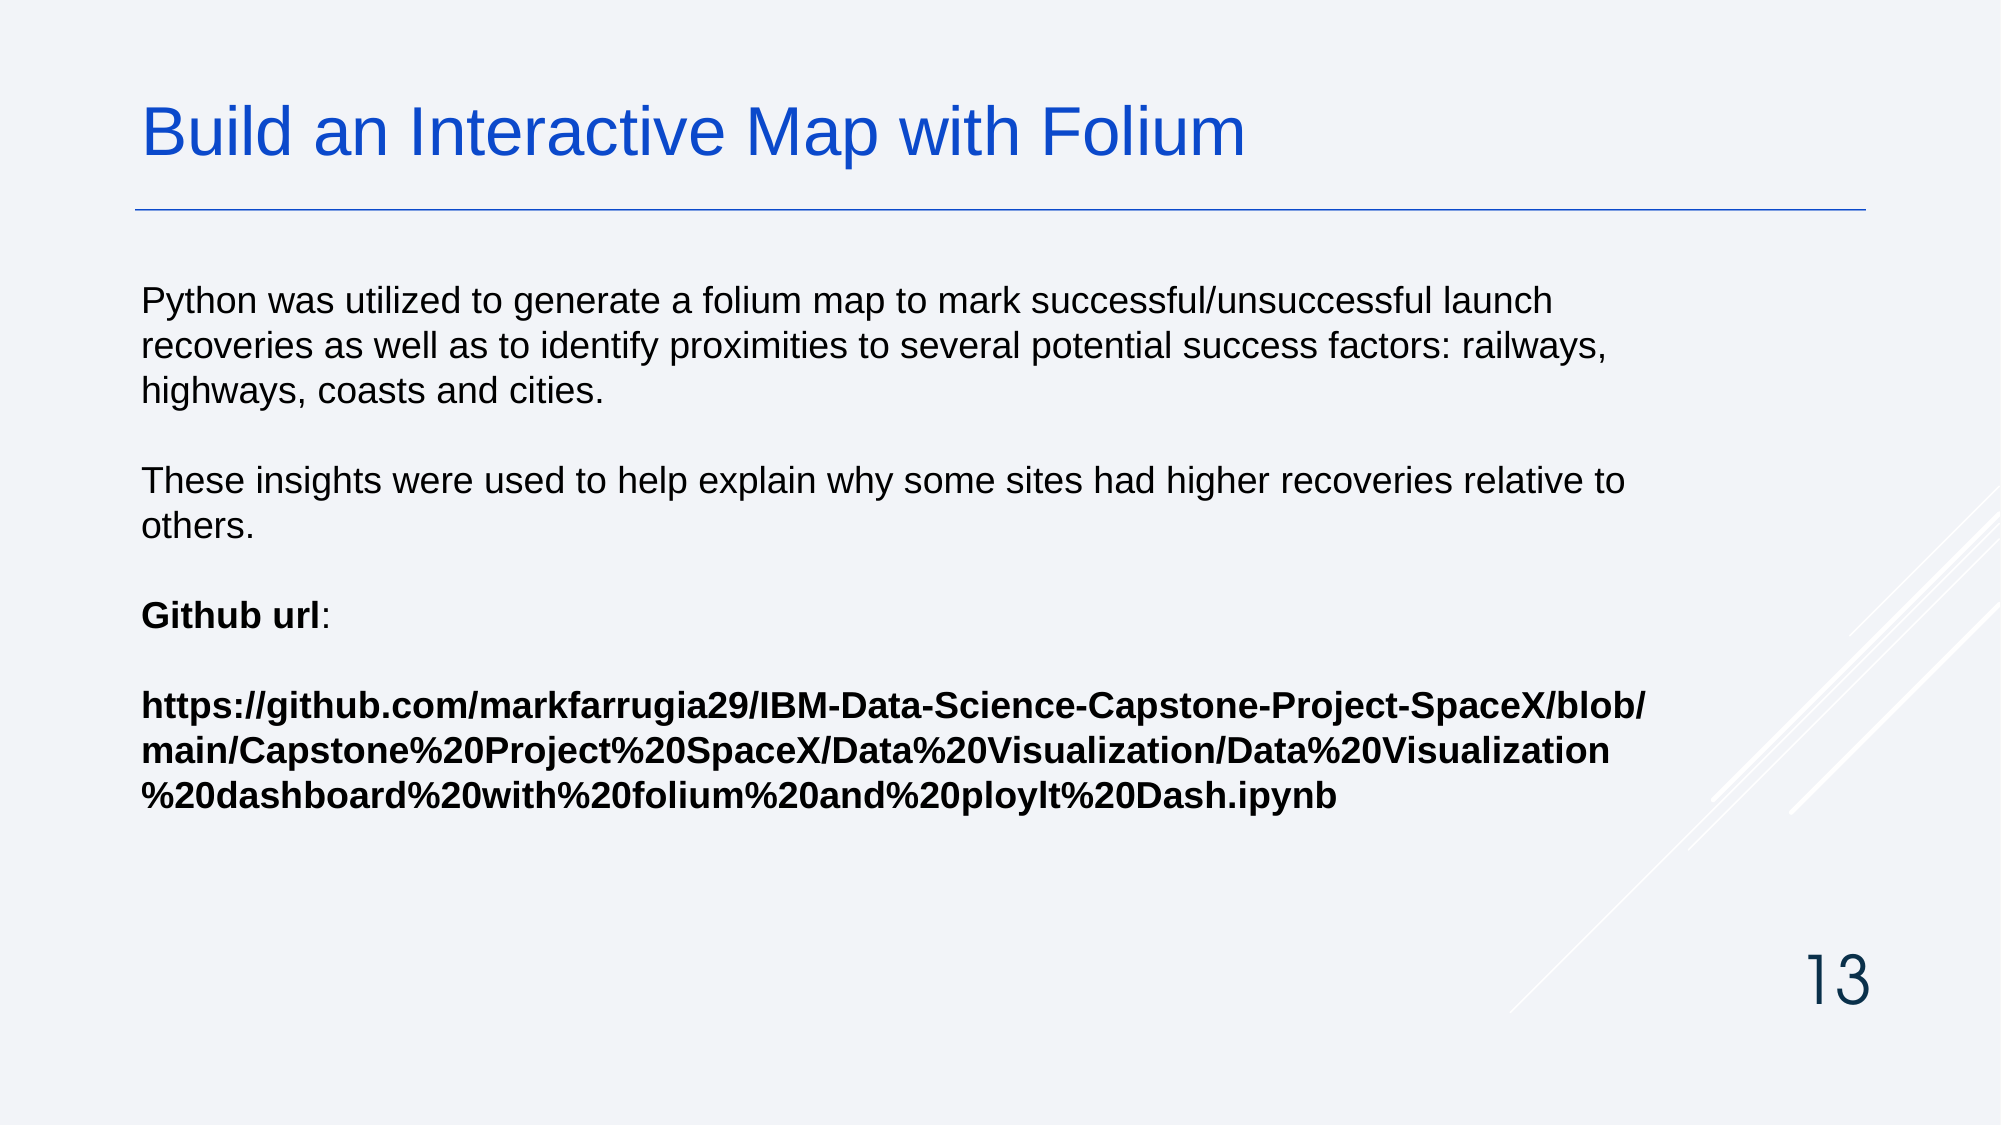

Build an Interactive Map with Folium

Python was utilized to generate a folium map to mark successful/unsuccessful launch recoveries as well as to identify proximities to several potential success factors: railways, highways, coasts and cities.

These insights were used to help explain why some sites had higher recoveries relative to others.

Github url:

https://github.com/markfarrugia29/IBM-Data-Science-Capstone-Project-SpaceX/blob/main/Capstone%20Project%20SpaceX/Data%20Visualization/Data%20Visualization%20dashboard%20with%20folium%20and%20ploylt%20Dash.ipynb
13